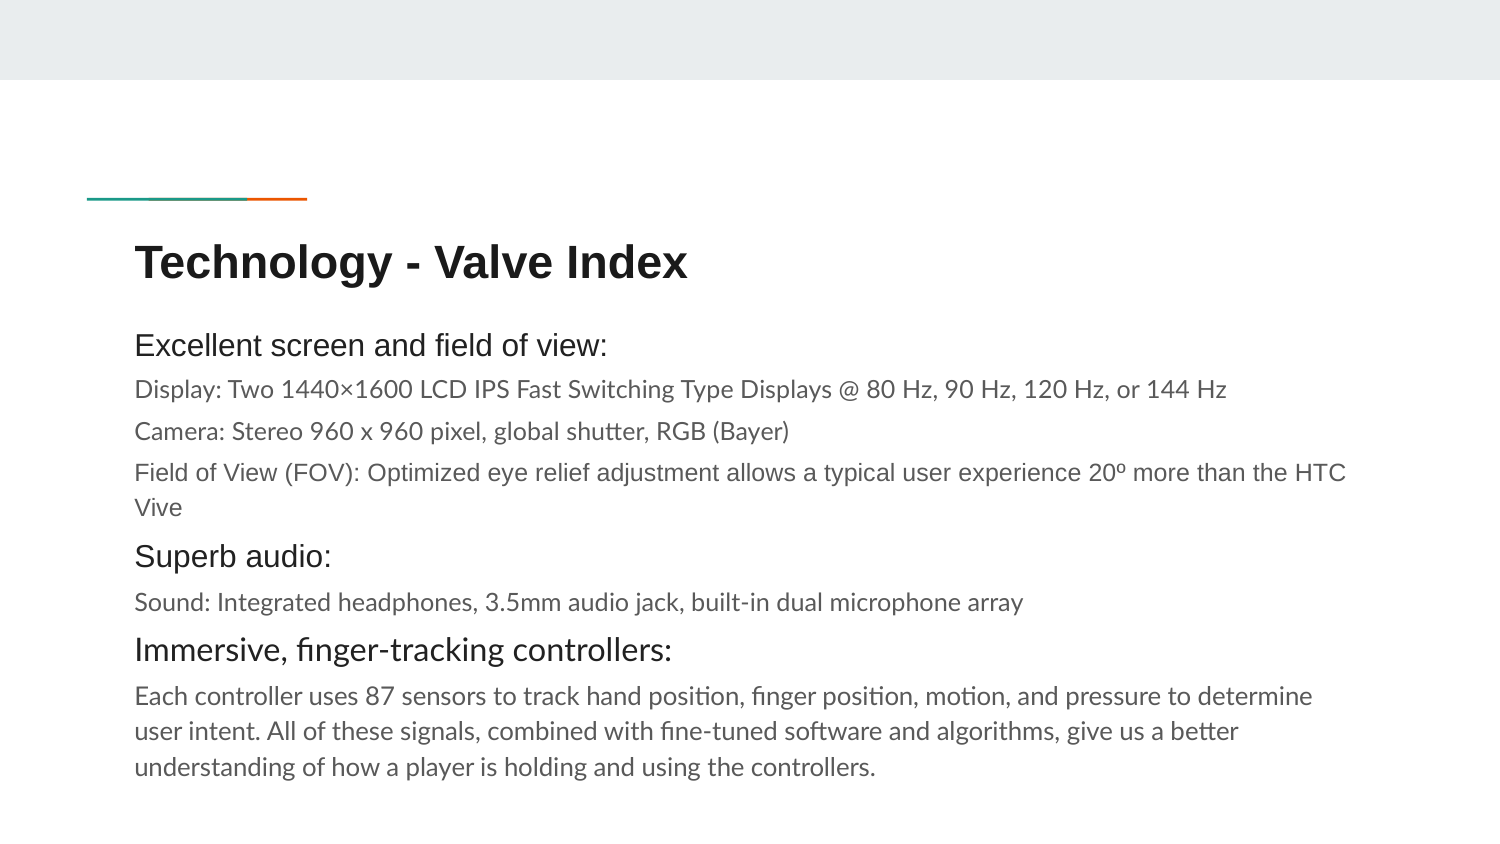

# Technology - Valve Index
Excellent screen and field of view:
Display: Two 1440×1600 LCD IPS Fast Switching Type Displays @ 80 Hz, 90 Hz, 120 Hz, or 144 Hz
Camera: Stereo 960 x 960 pixel, global shutter, RGB (Bayer)
Field of View (FOV): Optimized eye relief adjustment allows a typical user experience 20º more than the HTC Vive
Superb audio:
Sound: Integrated headphones, 3.5mm audio jack, built-in dual microphone array
Immersive, finger-tracking controllers:
Each controller uses 87 sensors to track hand position, finger position, motion, and pressure to determine user intent. All of these signals, combined with fine-tuned software and algorithms, give us a better understanding of how a player is holding and using the controllers.